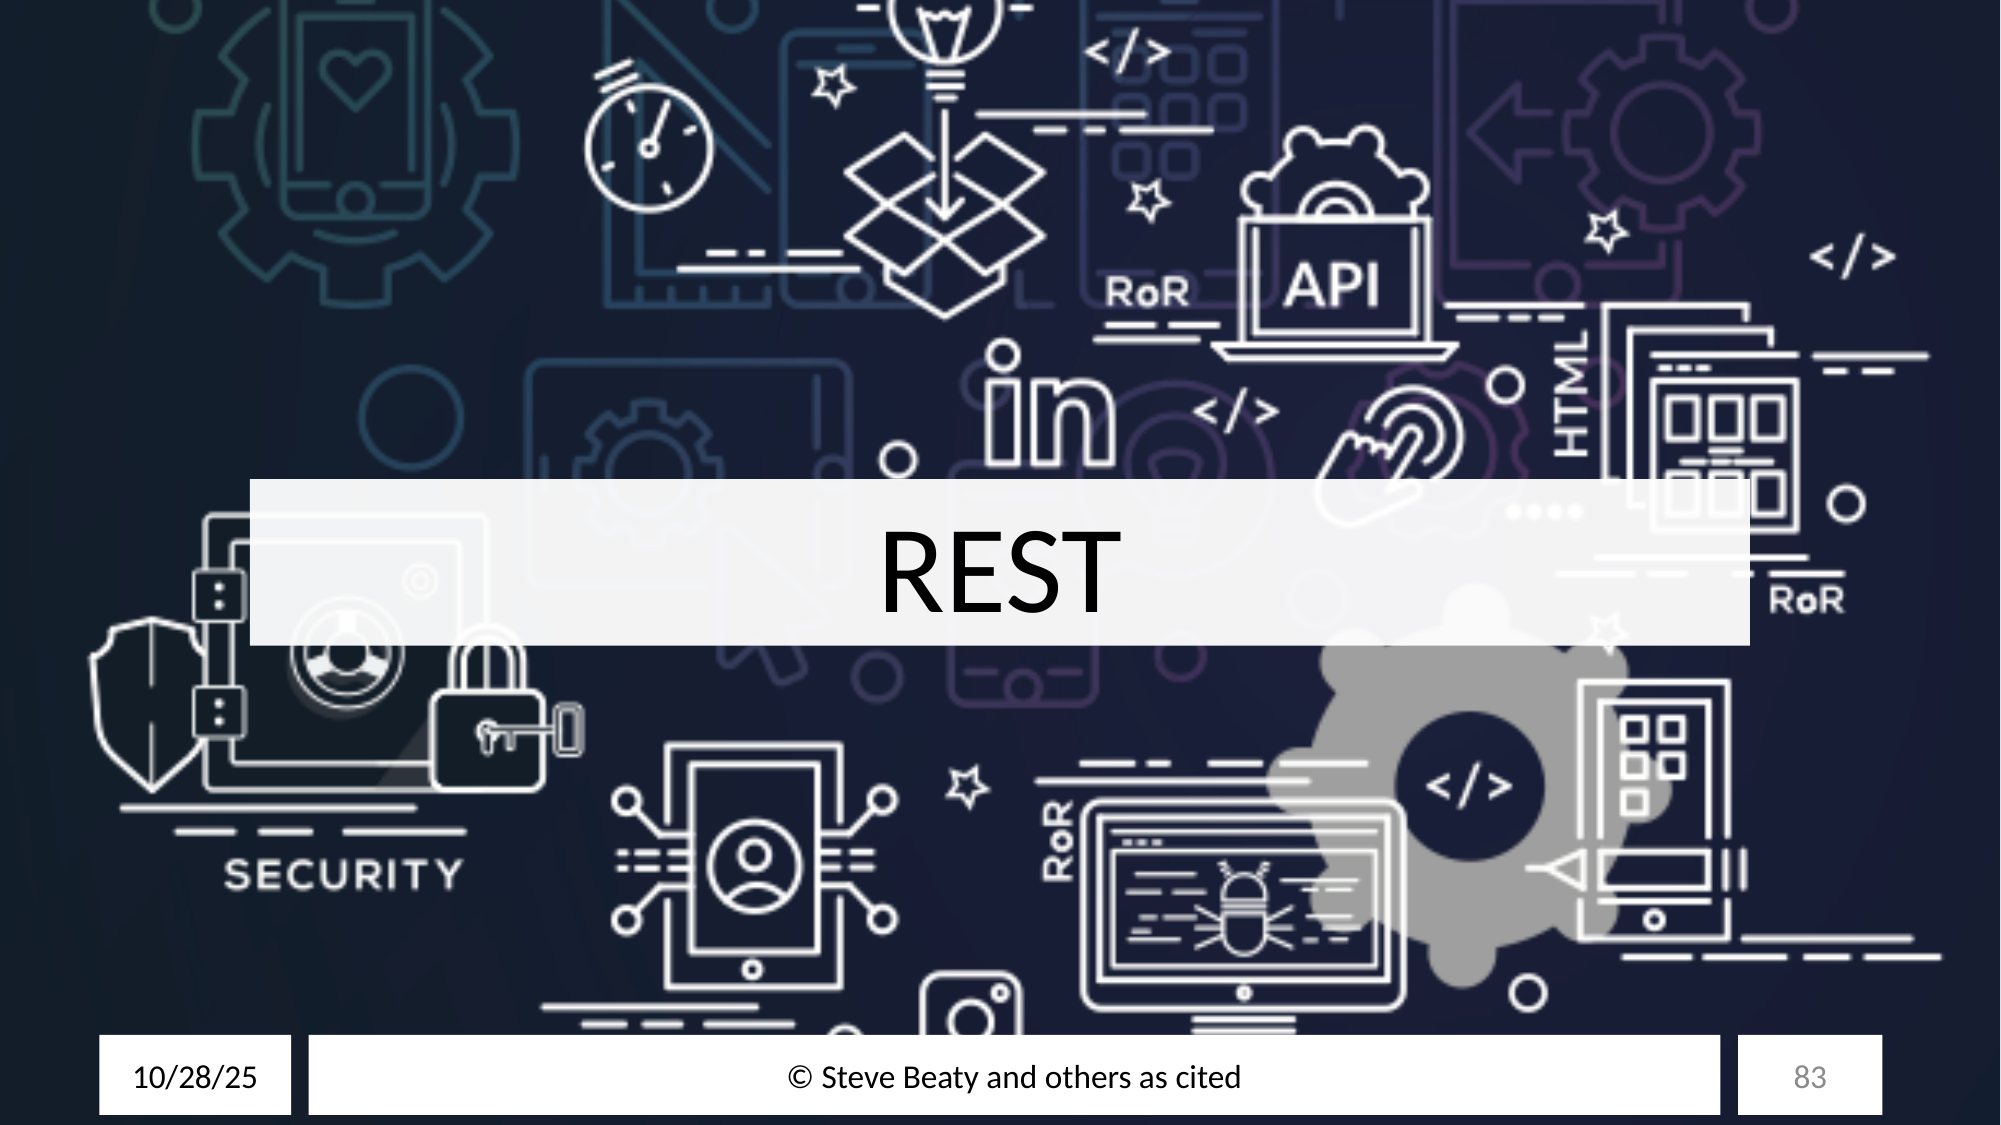

# REST
10/28/25
© Steve Beaty and others as cited
83